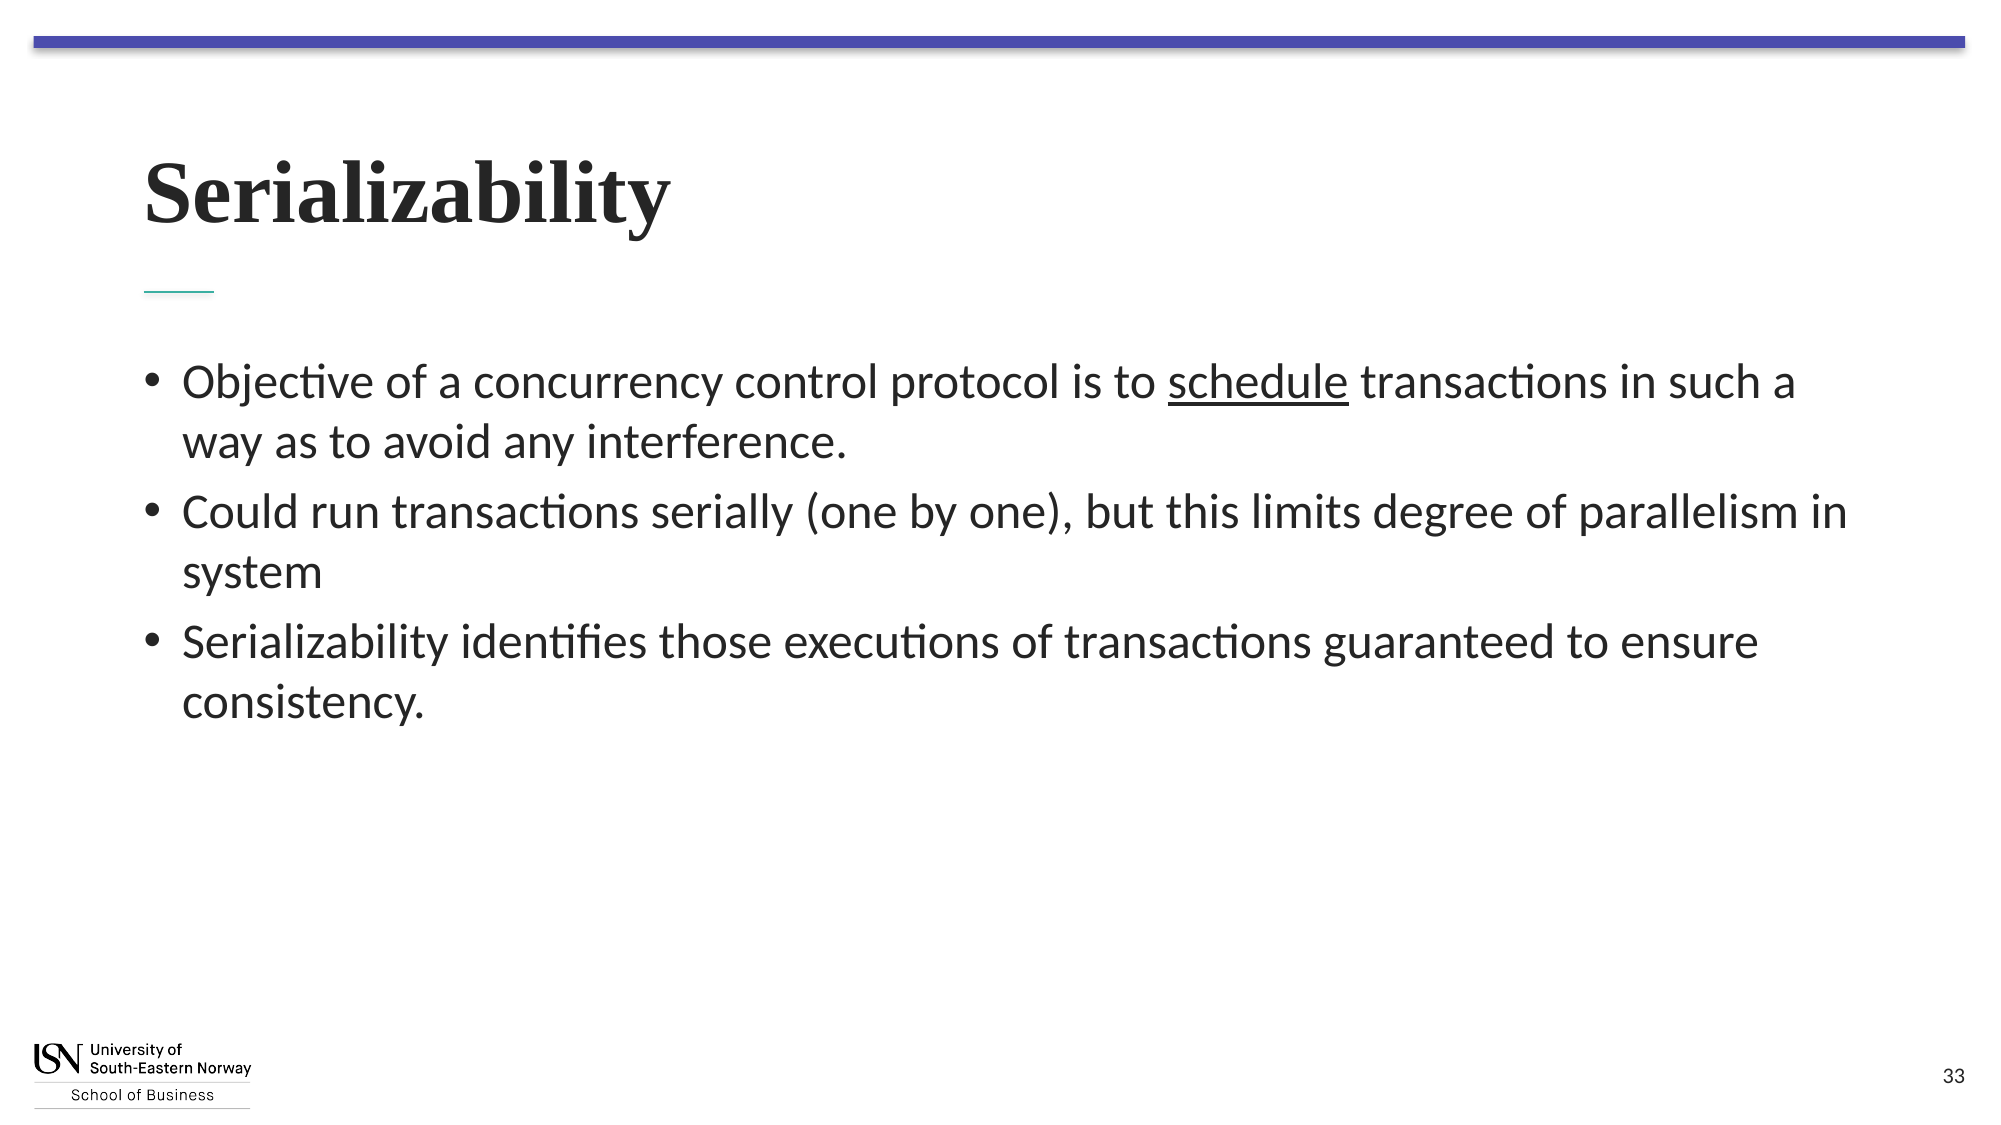

# Serializability
Objective of a concurrency control protocol is to schedule transactions in such a way as to avoid any interference.
Could run transactions serially (one by one), but this limits degree of parallelism in system
Serializability identifies those executions of transactions guaranteed to ensure consistency.
33